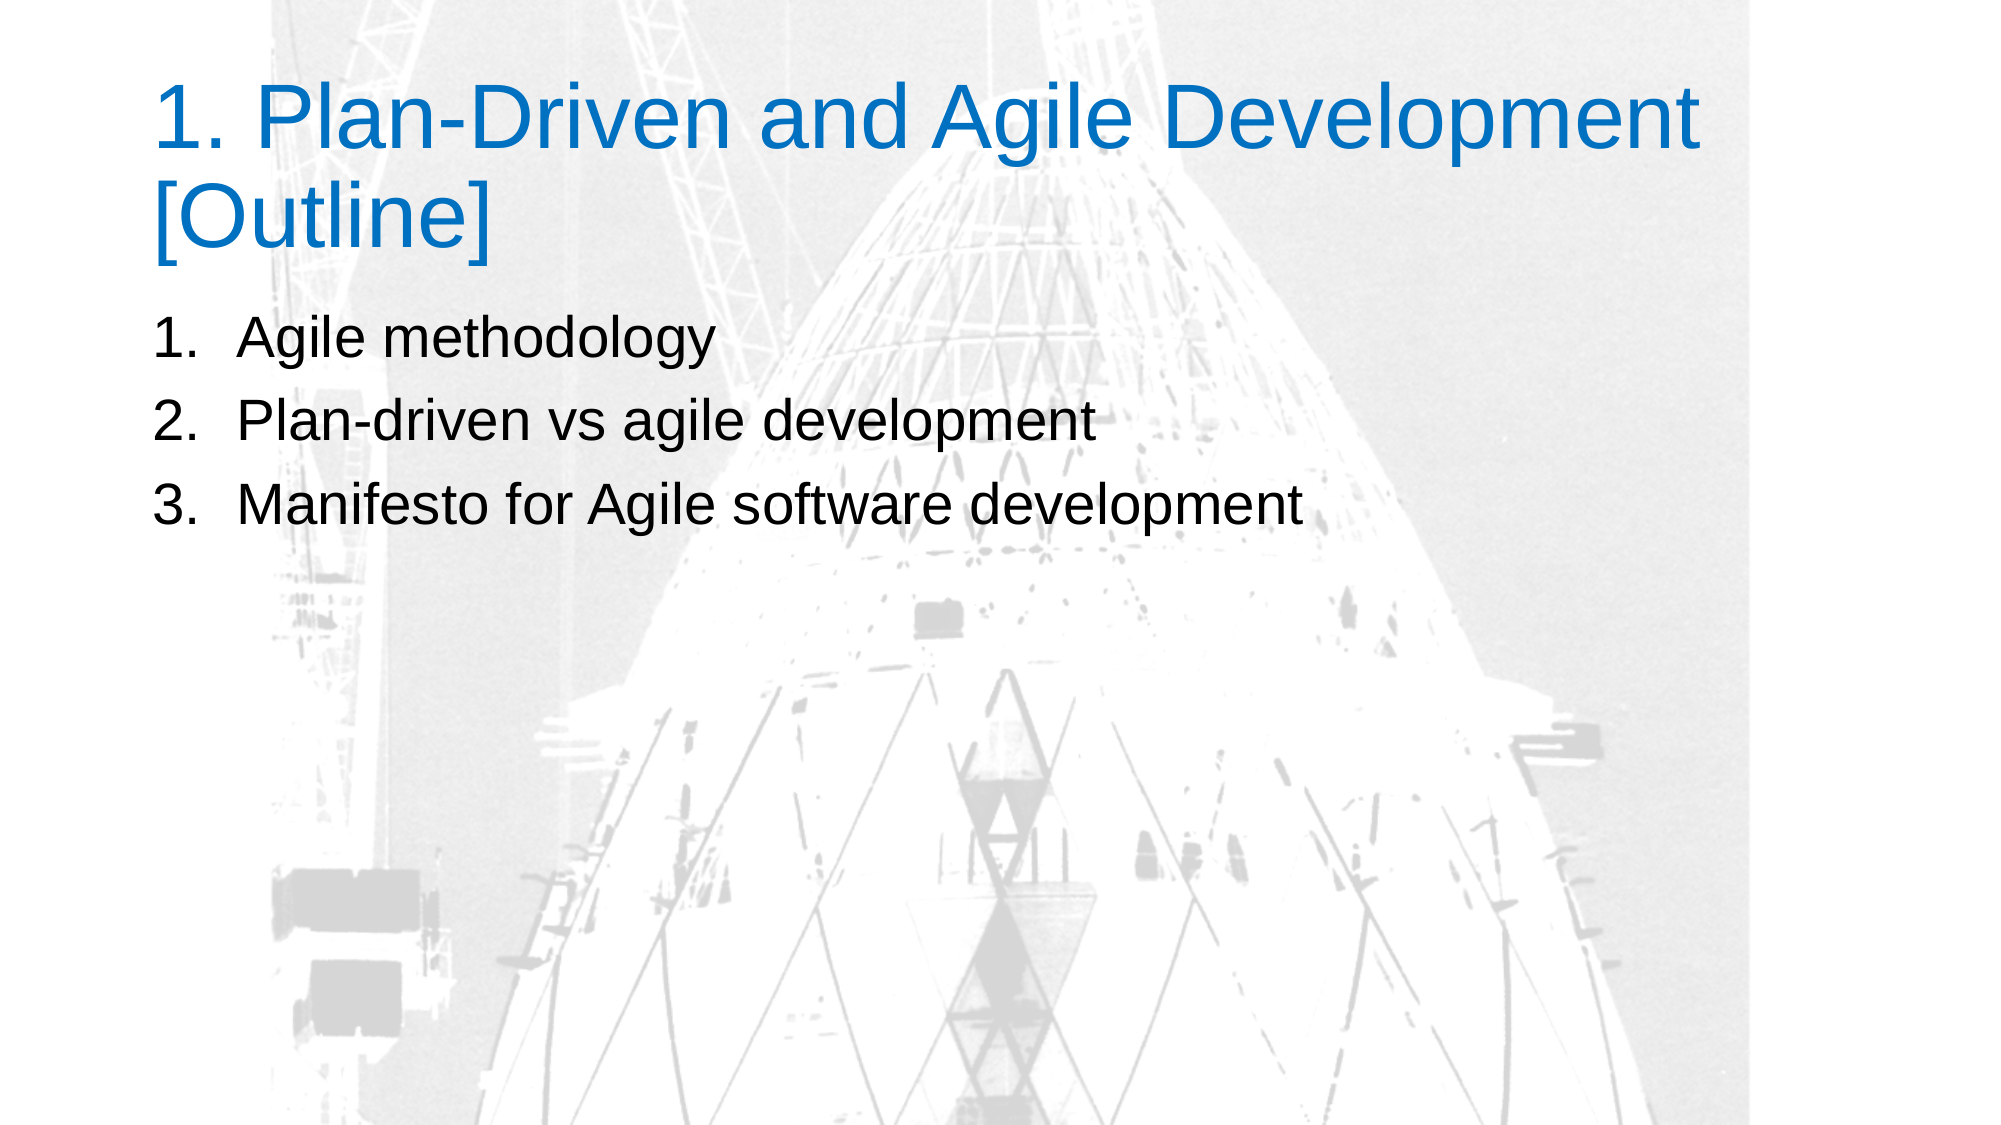

# 1. Plan-Driven and Agile Development [Outline]
Agile methodology
Plan-driven vs agile development
Manifesto for Agile software development